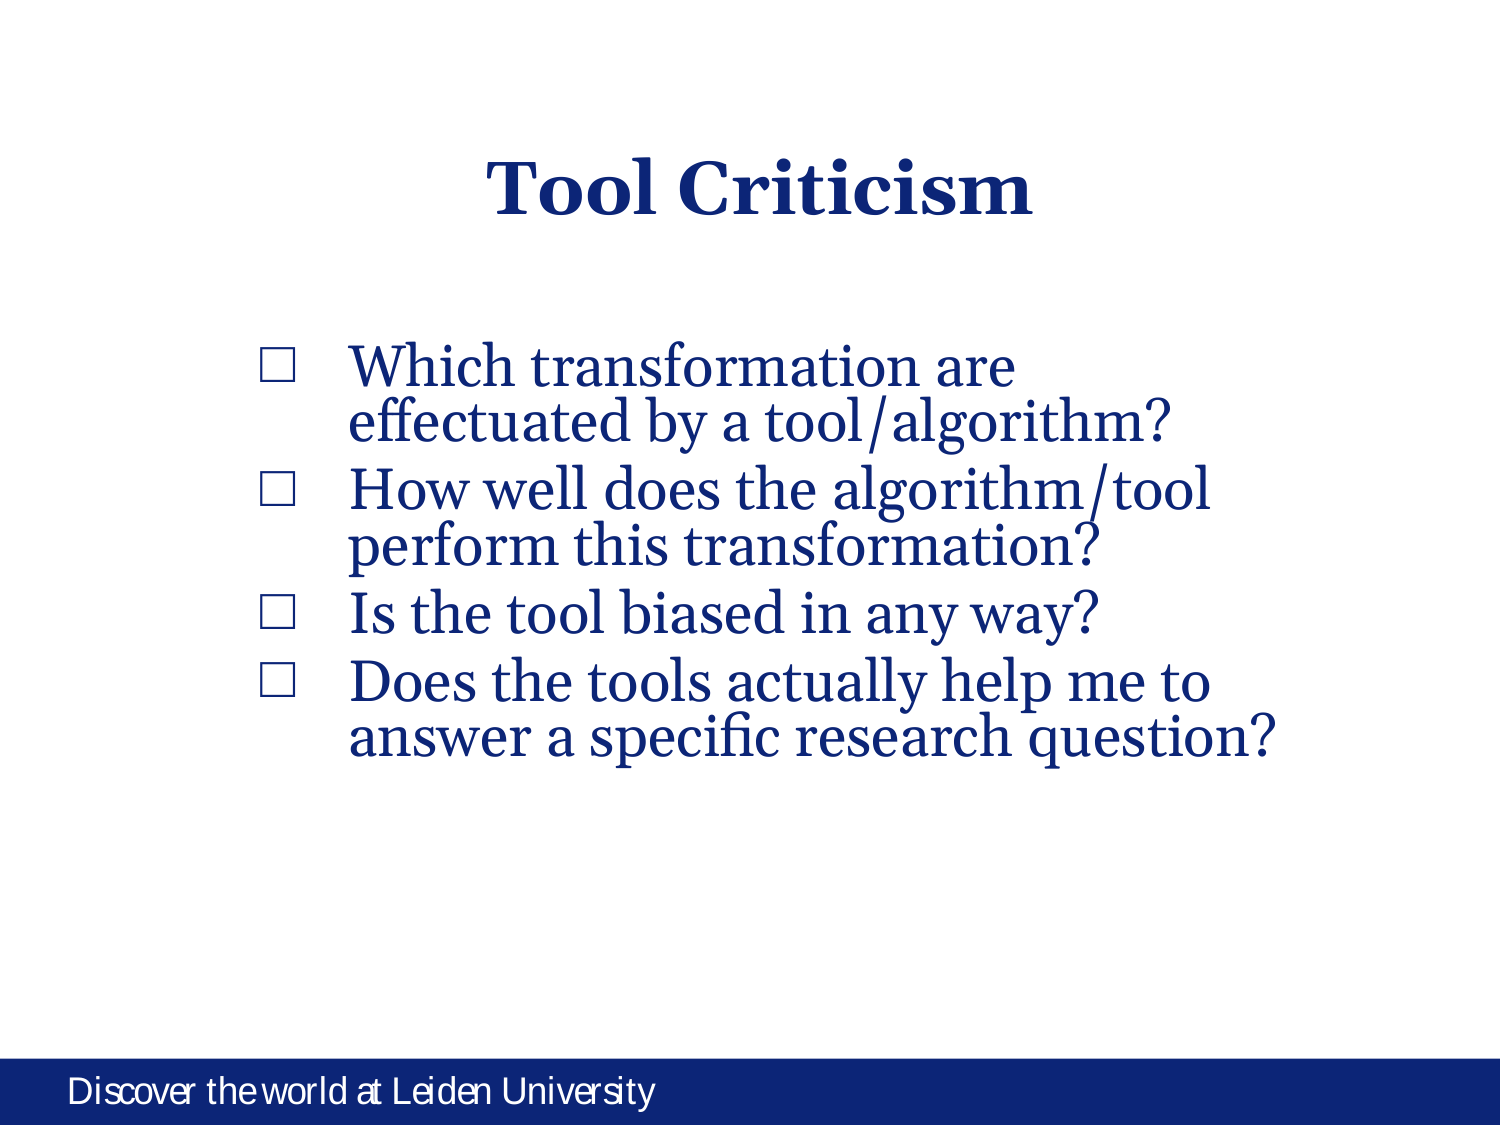

# Tool Criticism

Which transformation are effectuated by a tool/algorithm?
How well does the algorithm/tool perform this transformation?
Is the tool biased in any way?
Does the tools actually help me to answer a specific research question?